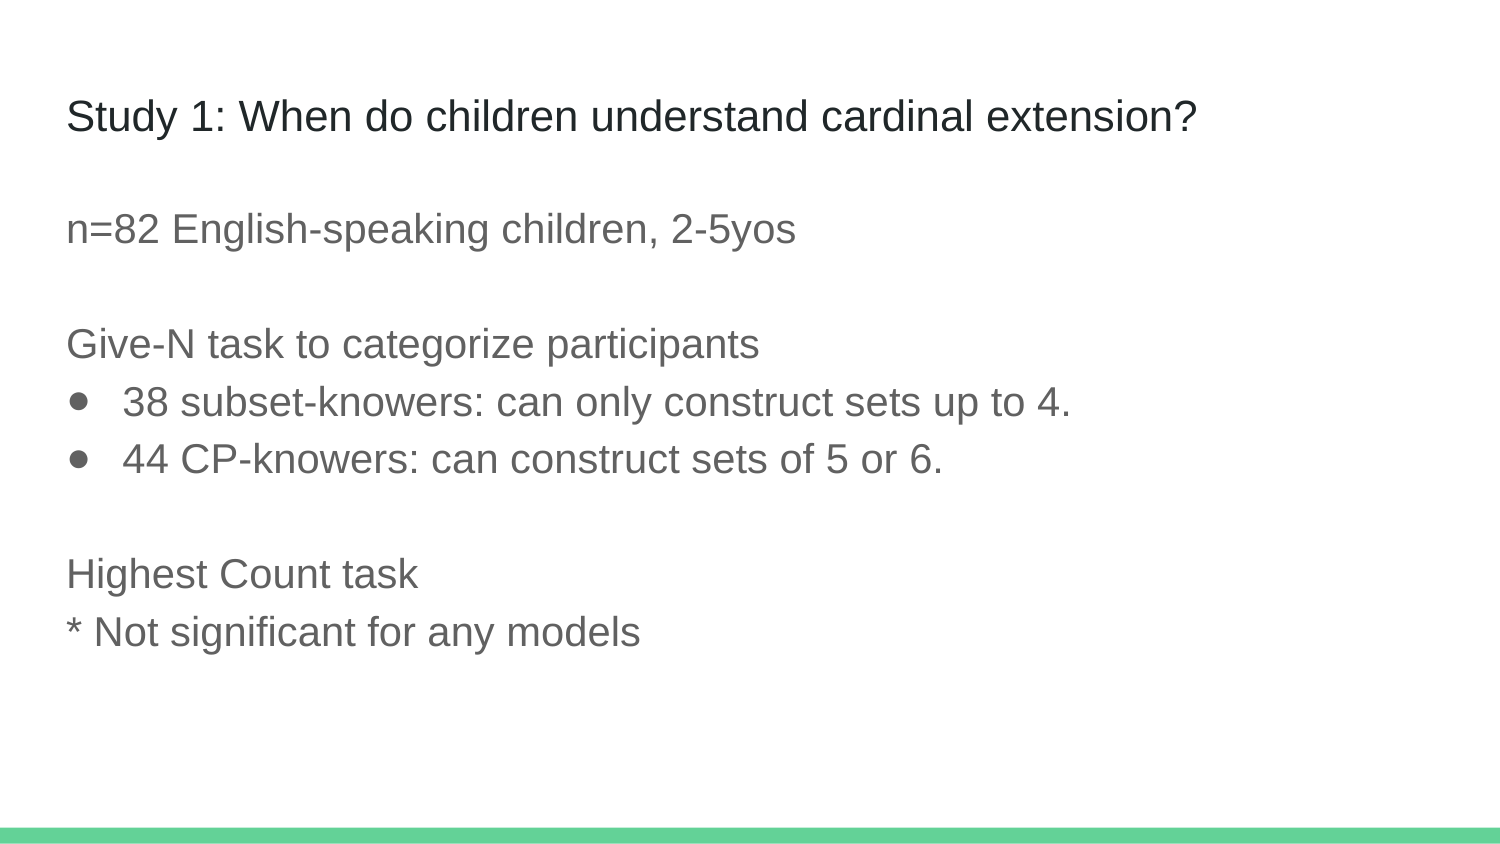

# Study 1: When do children understand cardinal extension?
n=82 English-speaking children, 2-5yos

Give-N task to categorize participants
38 subset-knowers: can only construct sets up to 4.
44 CP-knowers: can construct sets of 5 or 6.

Highest Count task
* Not significant for any models